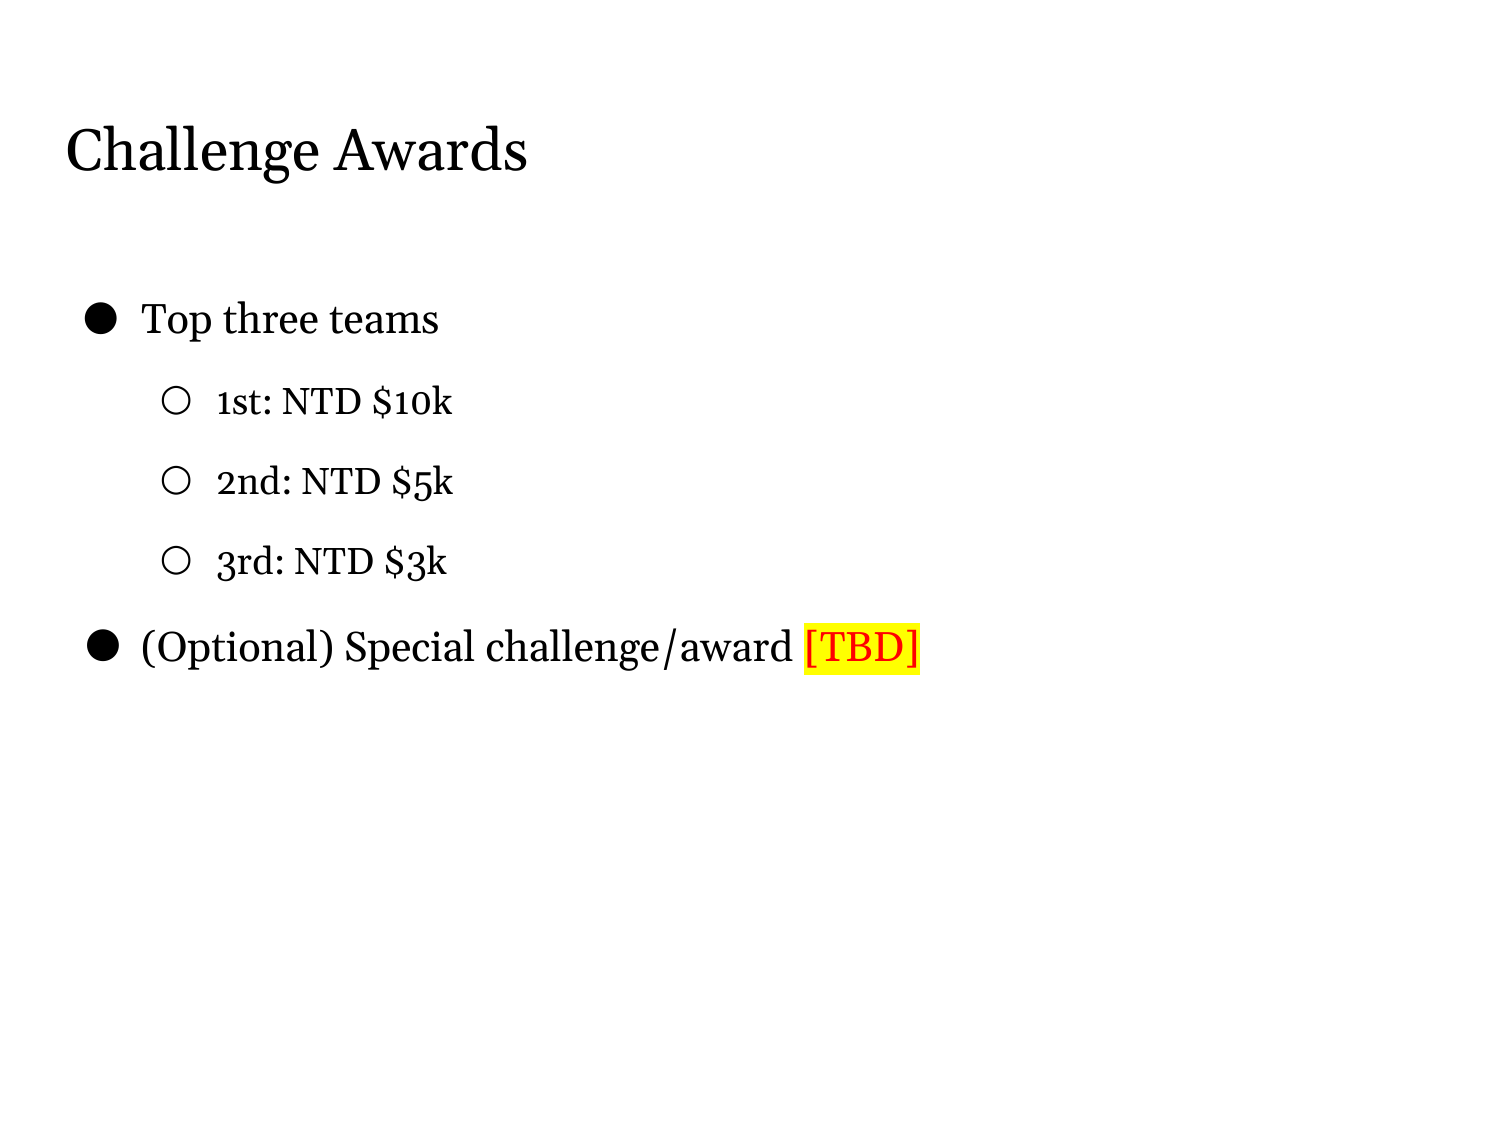

# Challenge Awards
Top three teams
1st: NTD $10k
2nd: NTD $5k
3rd: NTD $3k
(Optional) Special challenge/award [TBD]